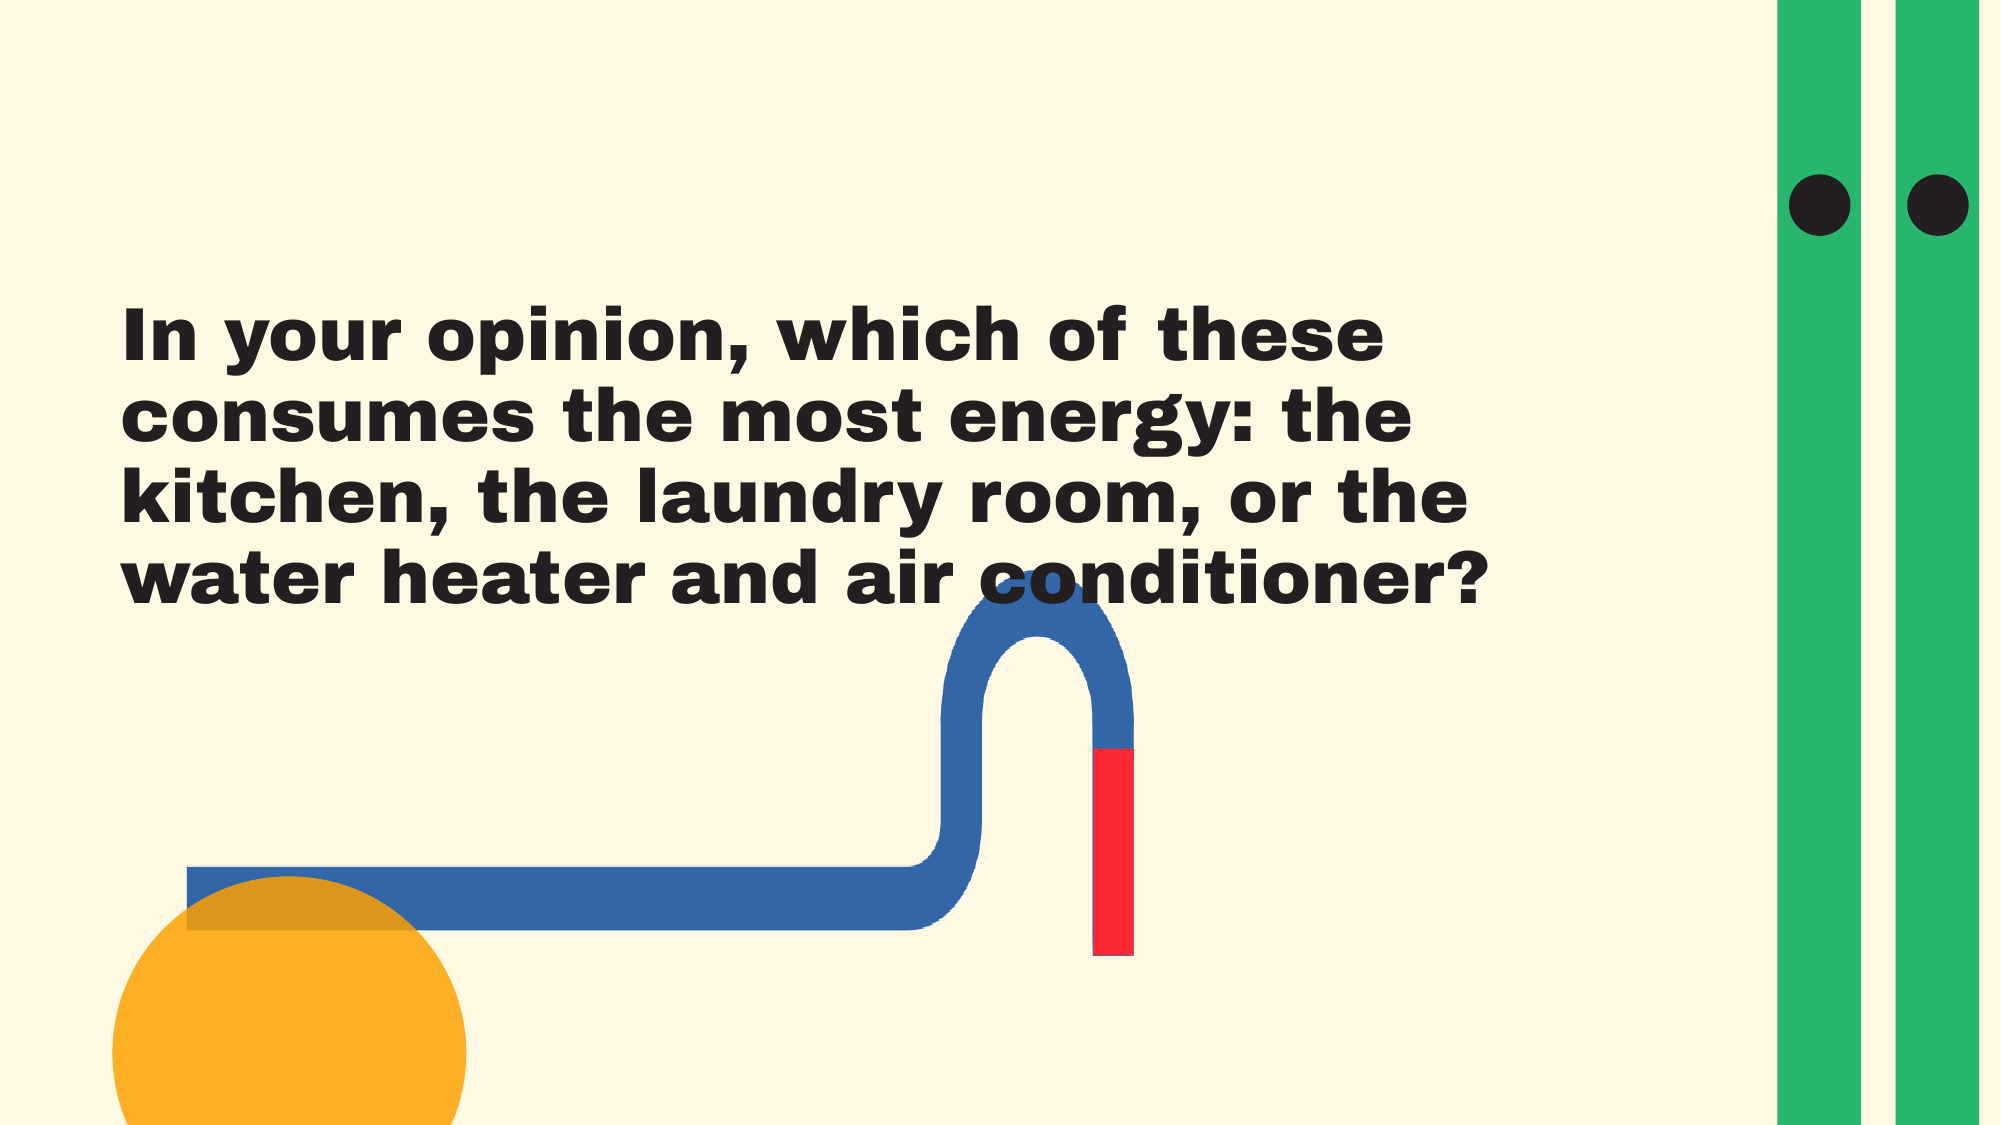

# In your opinion, which of these consumes the most energy: the kitchen, the laundry room, or the water heater and air conditioner?